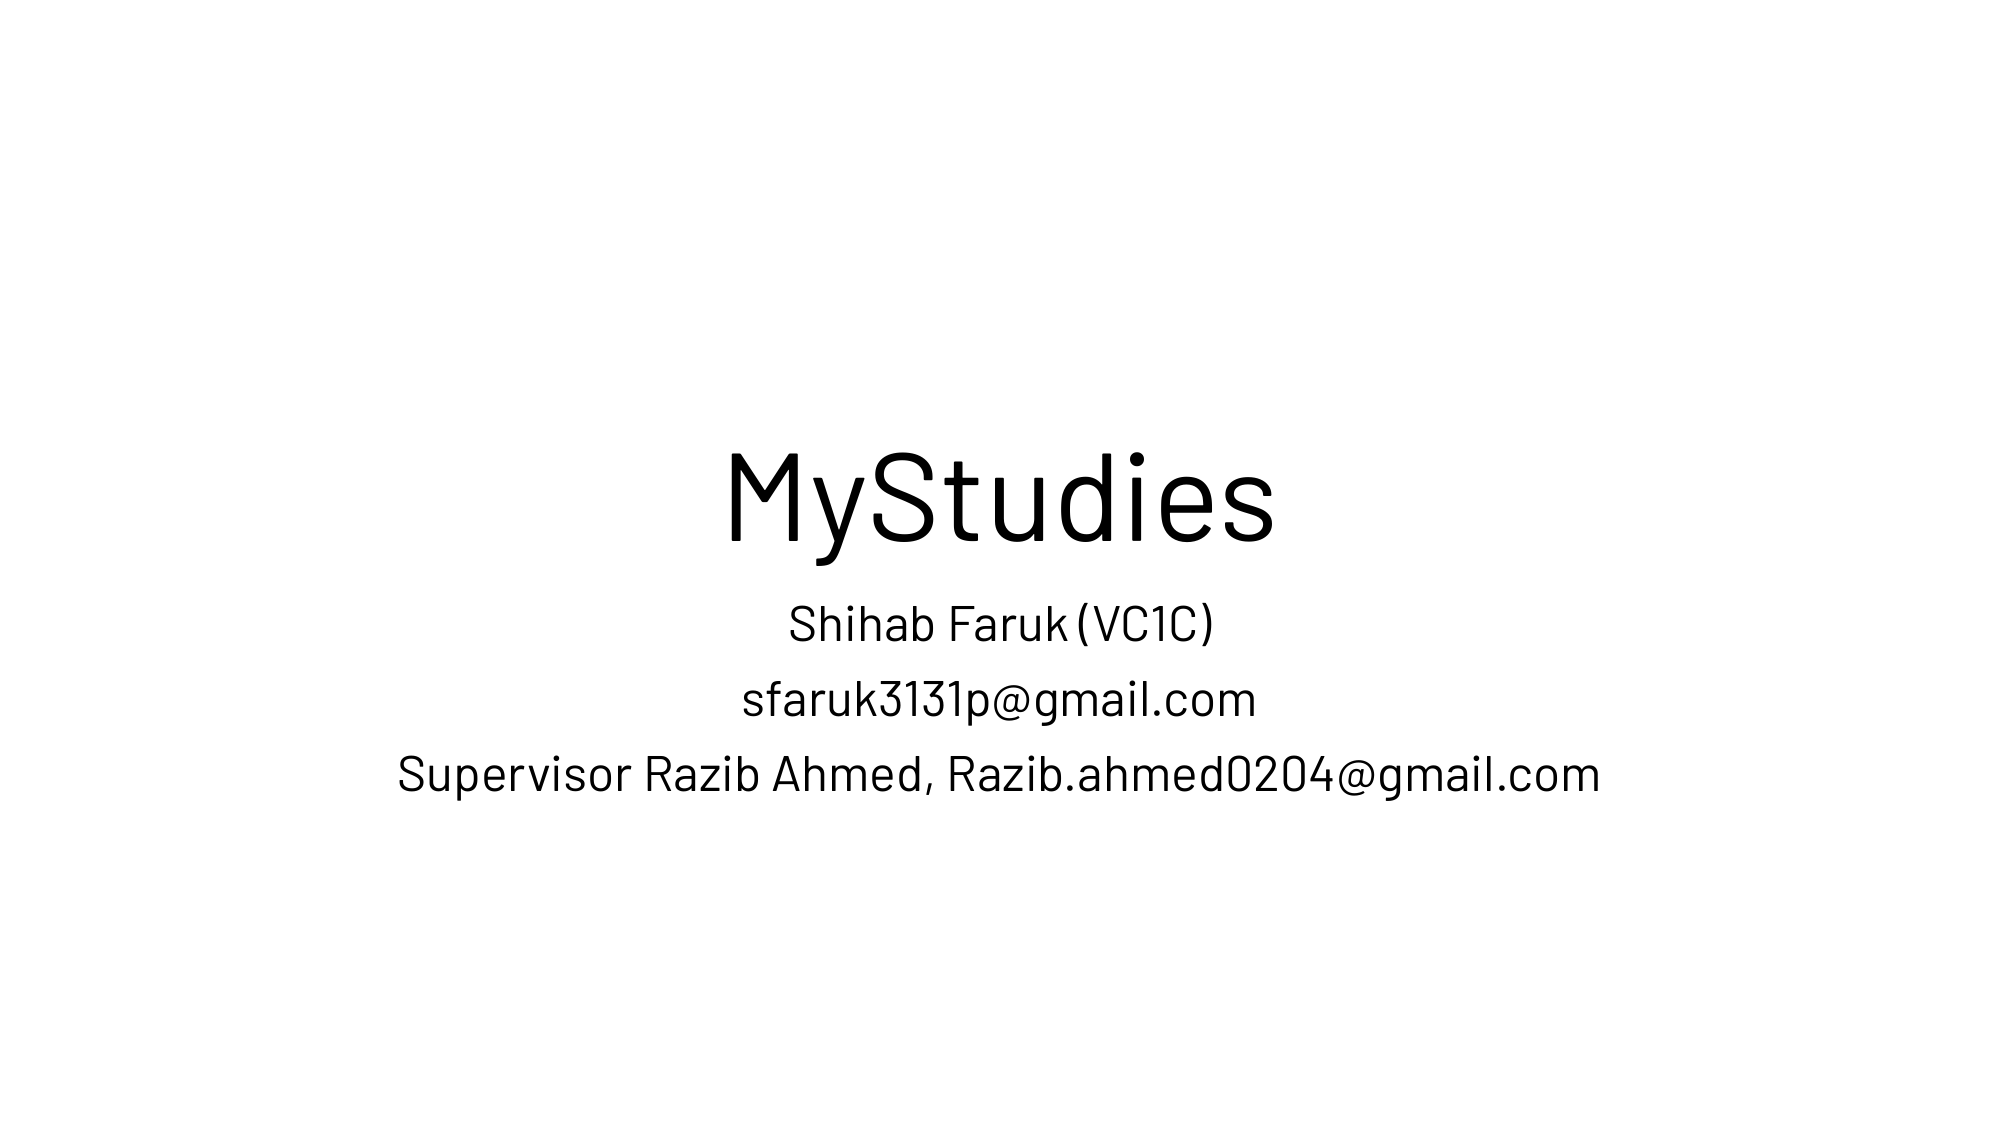

# MyStudies
Shihab Faruk (VC1C)
sfaruk3131p@gmail.com
Supervisor Razib Ahmed, Razib.ahmed0204@gmail.com